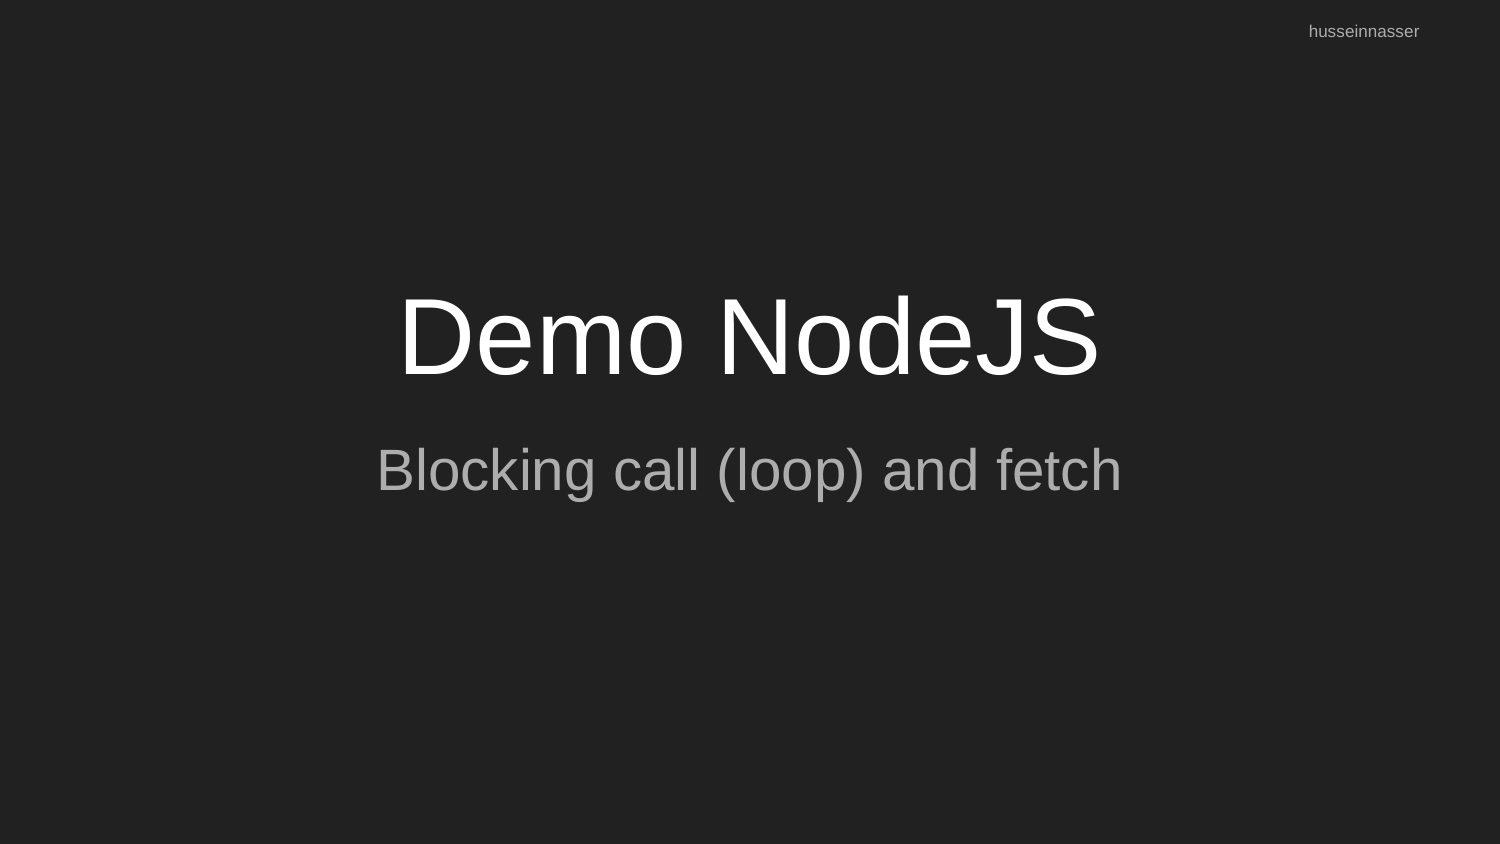

husseinnasser
# Demo NodeJS
Blocking call (loop) and fetch